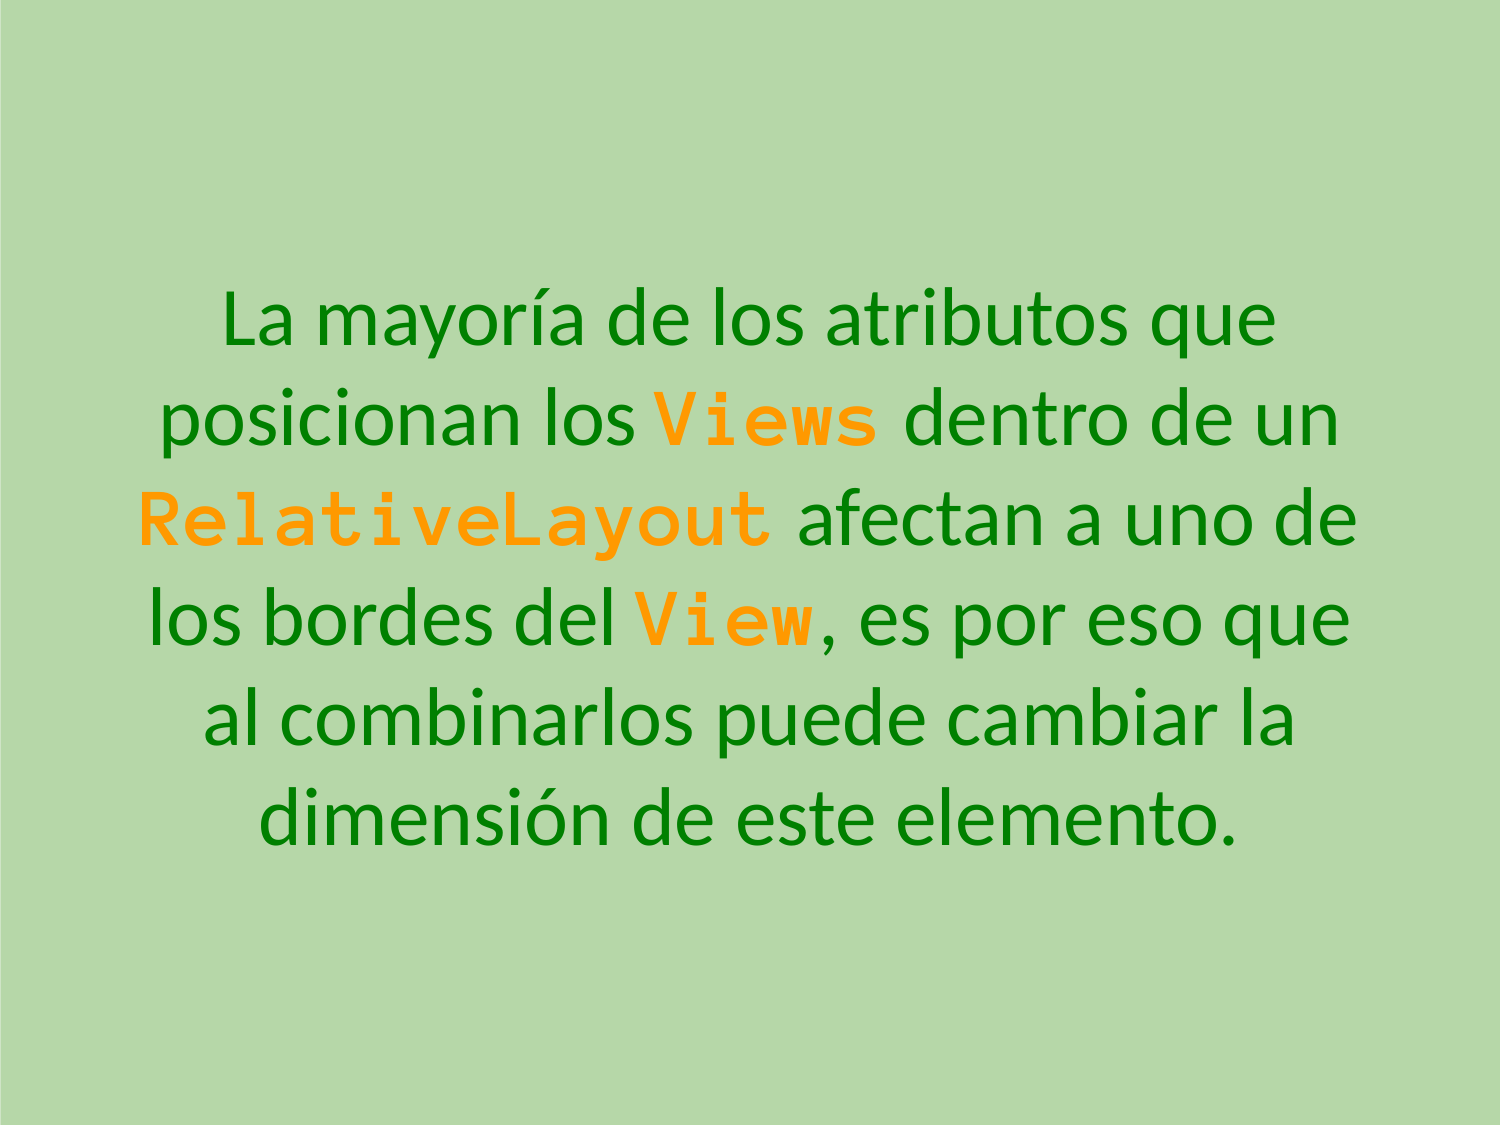

La mayoría de los atributos que posicionan los Views dentro de un RelativeLayout afectan a uno de los bordes del View, es por eso que al combinarlos puede cambiar la dimensión de este elemento.
18